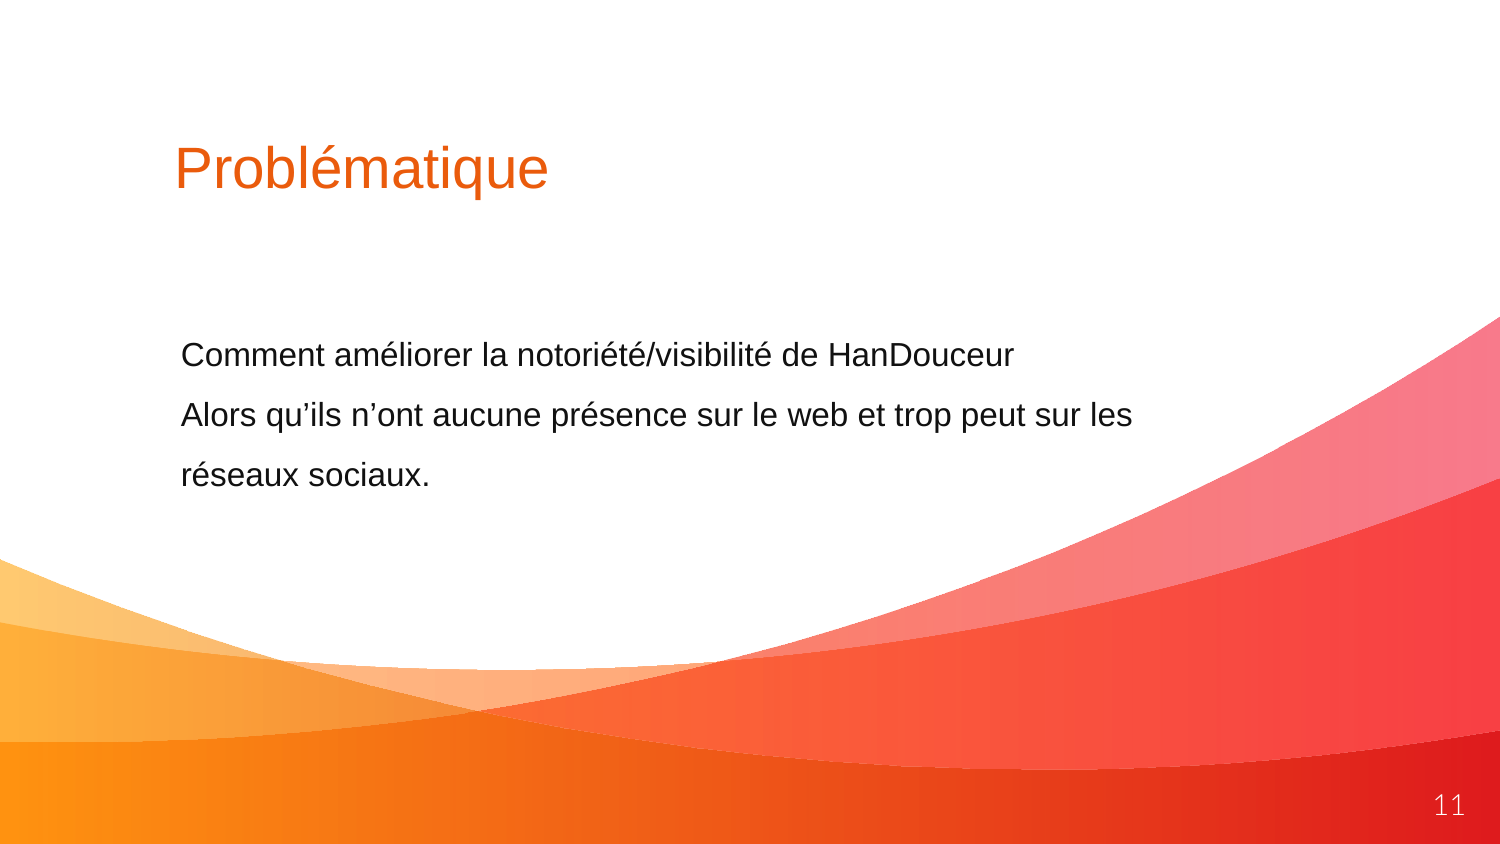

Problématique
Comment améliorer la notoriété/visibilité de HanDouceur
Alors qu’ils n’ont aucune présence sur le web et trop peut sur les
réseaux sociaux.
11